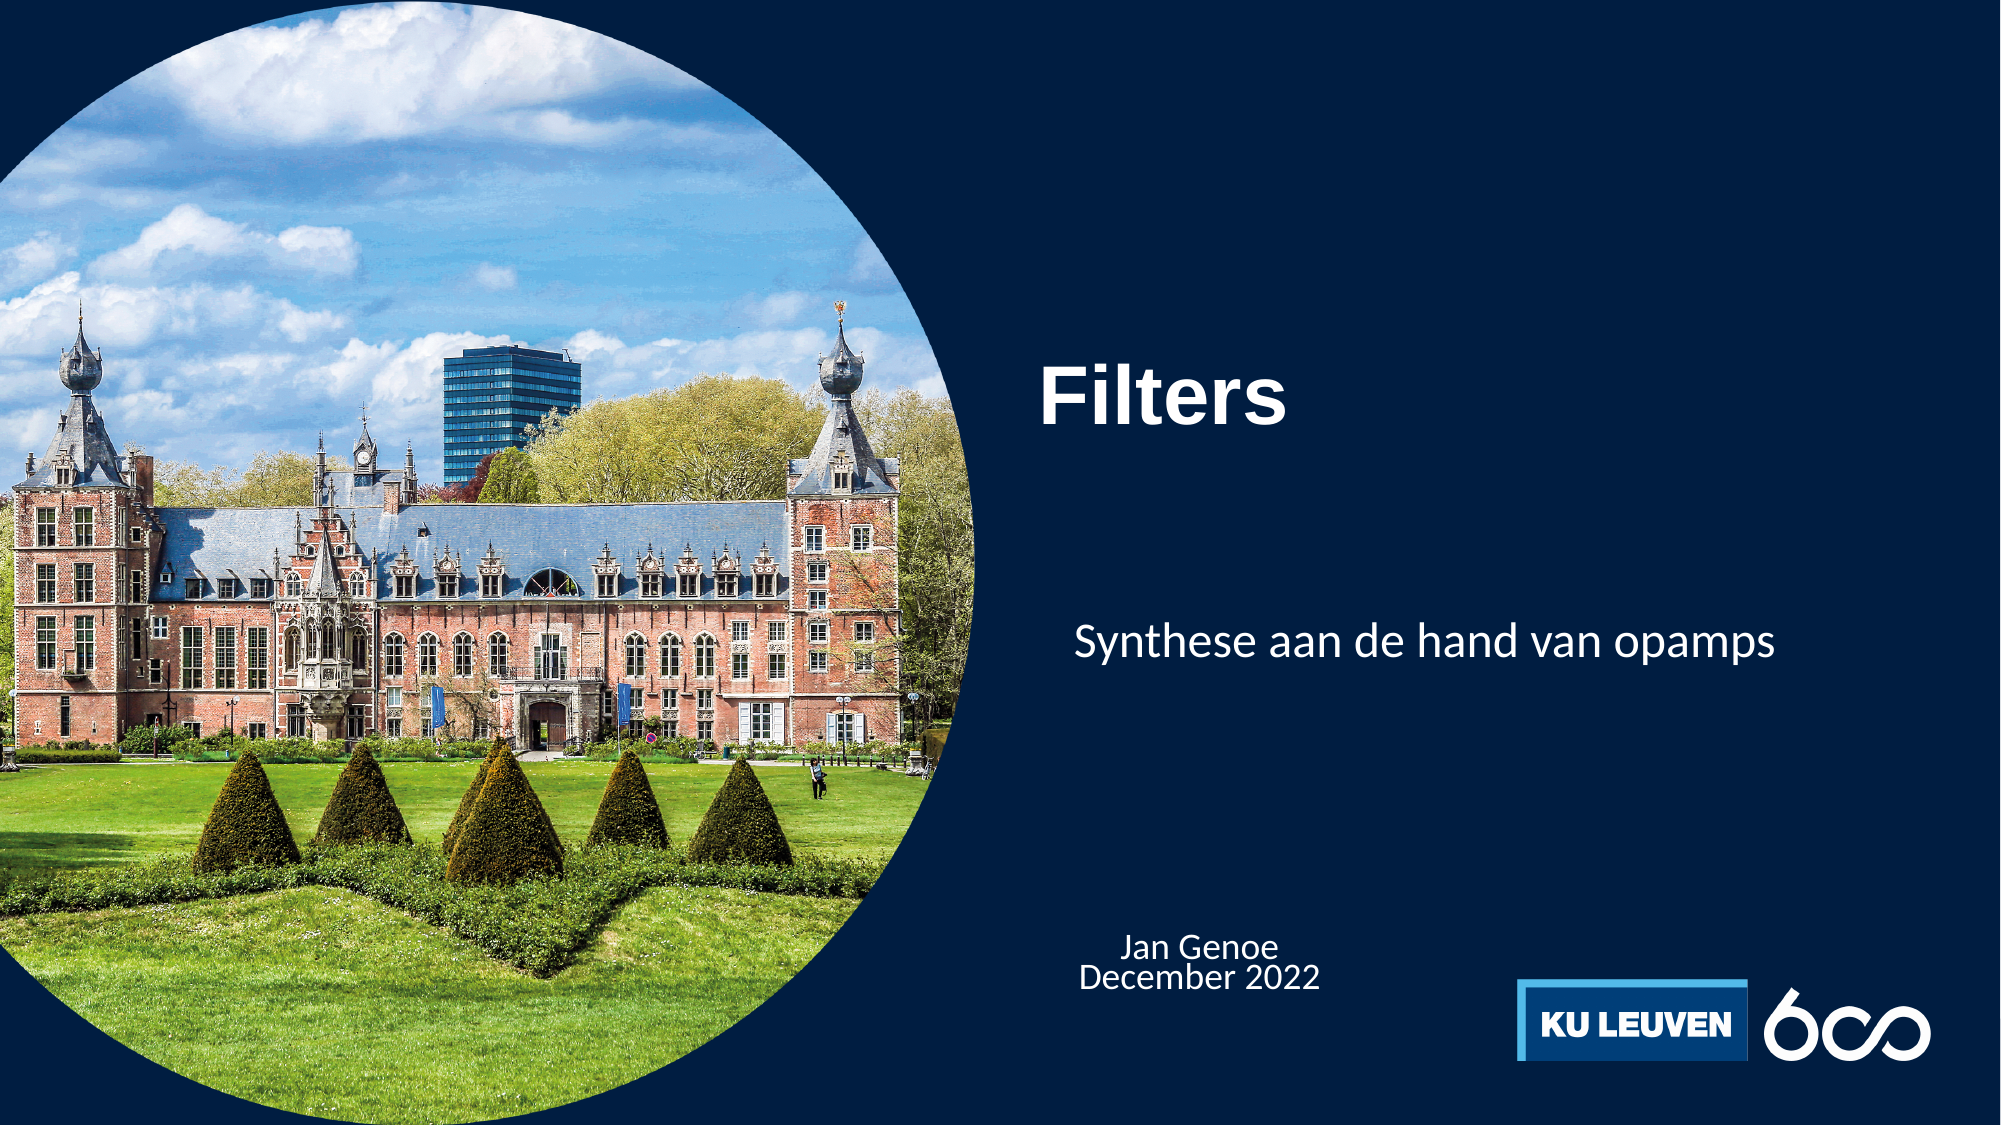

# Filters
Synthese aan de hand van opamps
Jan Genoe
December 2022